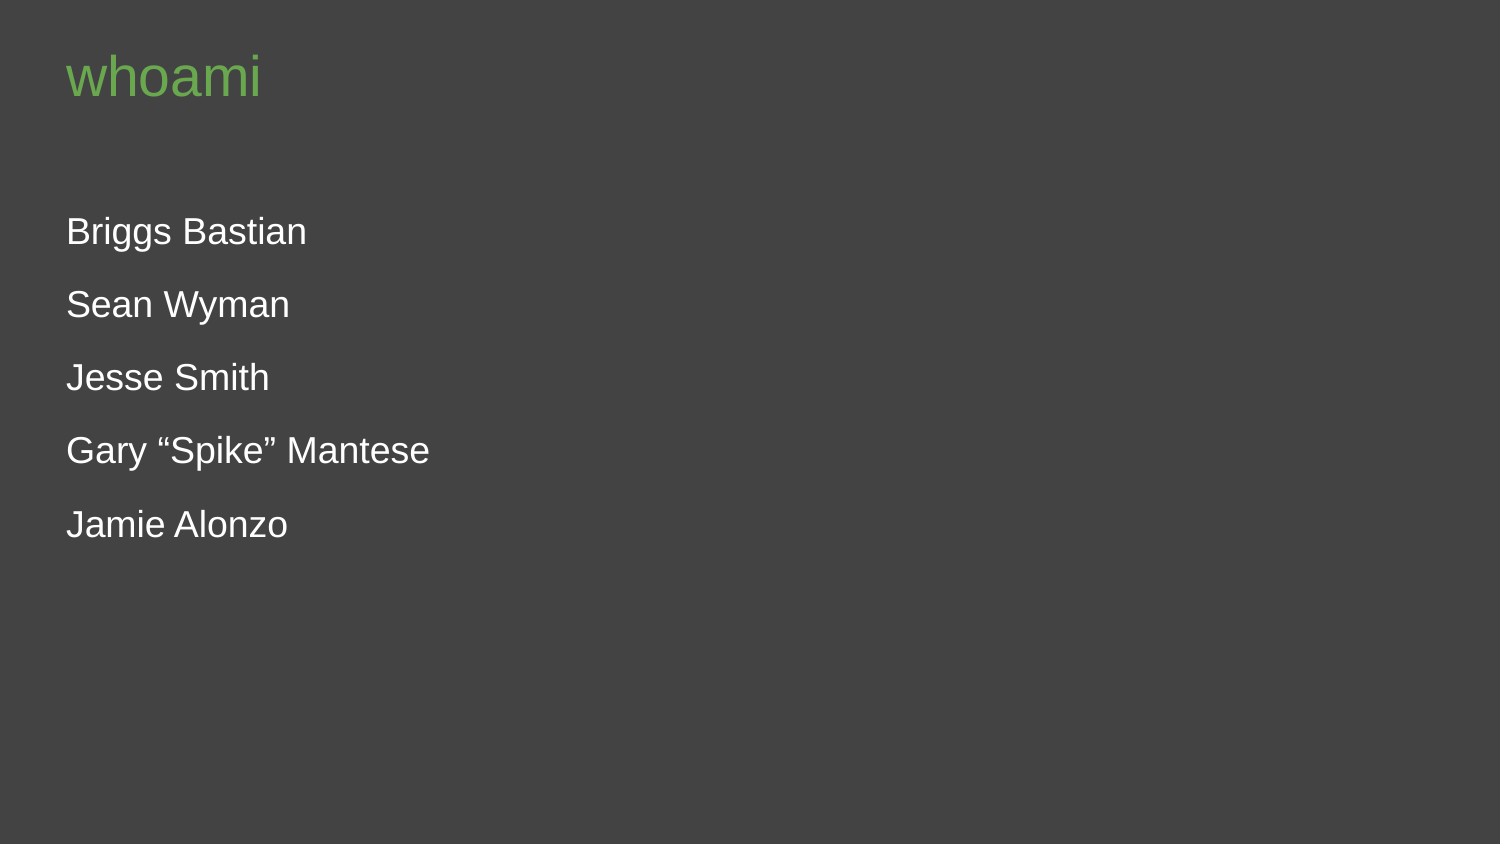

# whoami
Briggs Bastian
Sean Wyman
Jesse Smith
Gary “Spike” Mantese
Jamie Alonzo